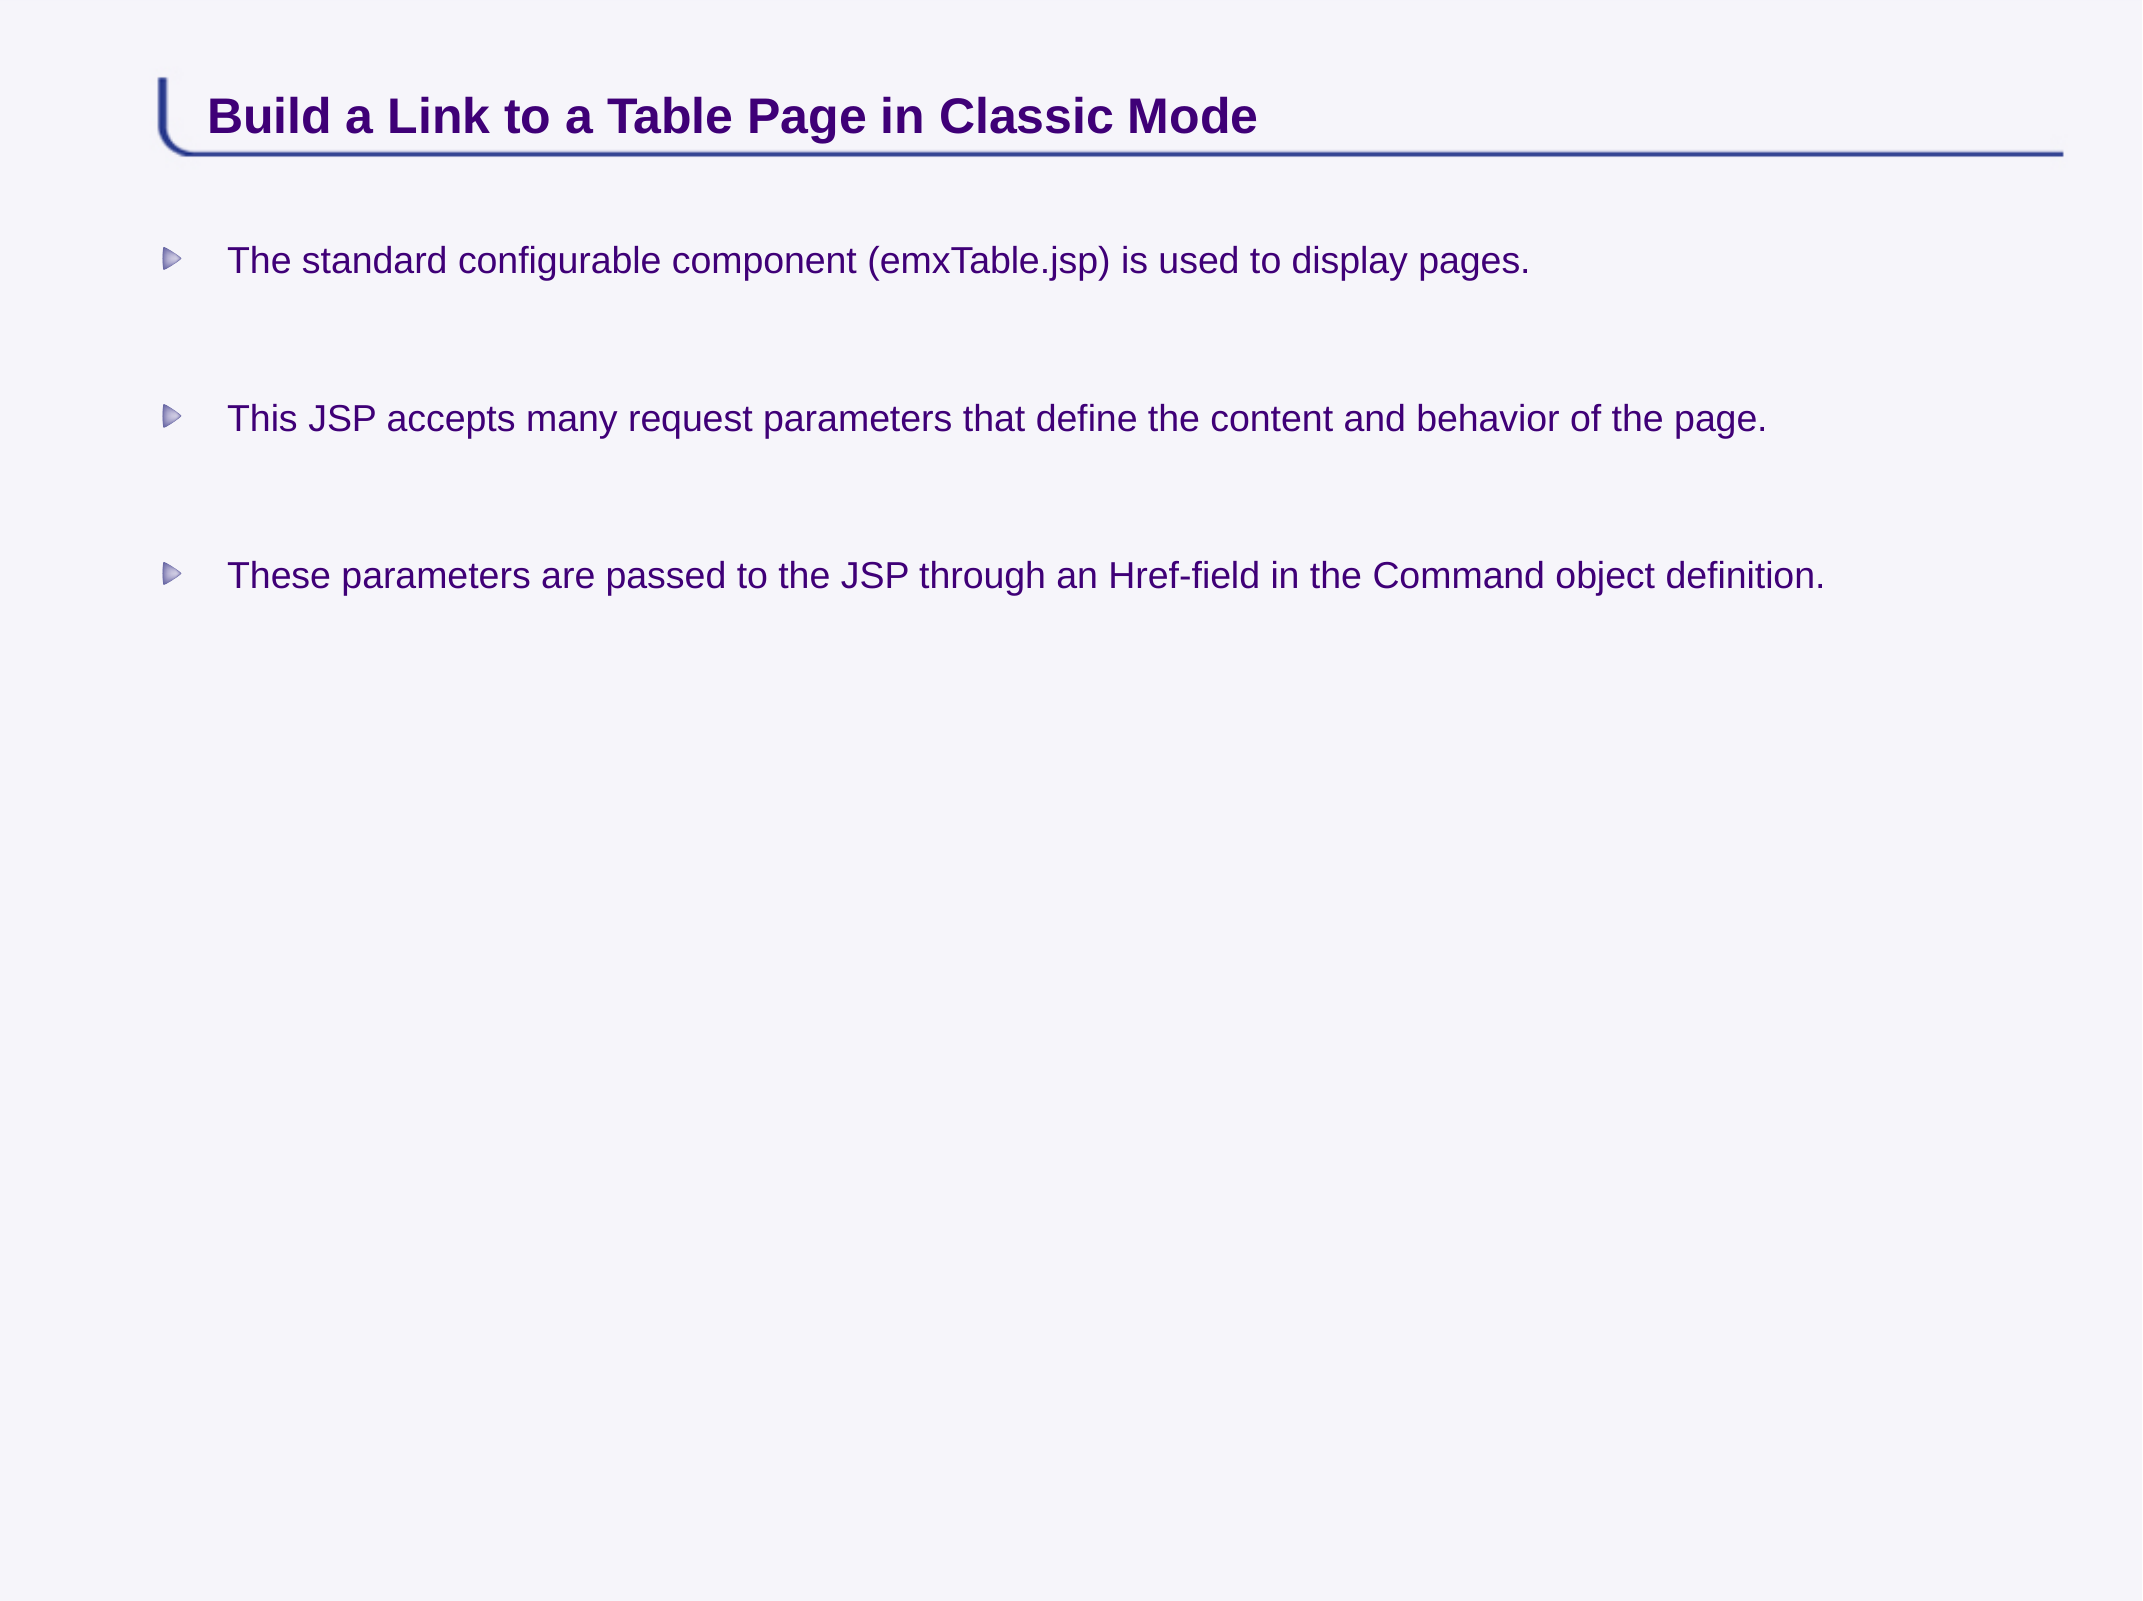

# Build a Link to a Table Page in Classic Mode
The standard configurable component (emxTable.jsp) is used to display pages.

This JSP accepts many request parameters that define the content and behavior of the page.

These parameters are passed to the JSP through an Href-field in the Command object definition.